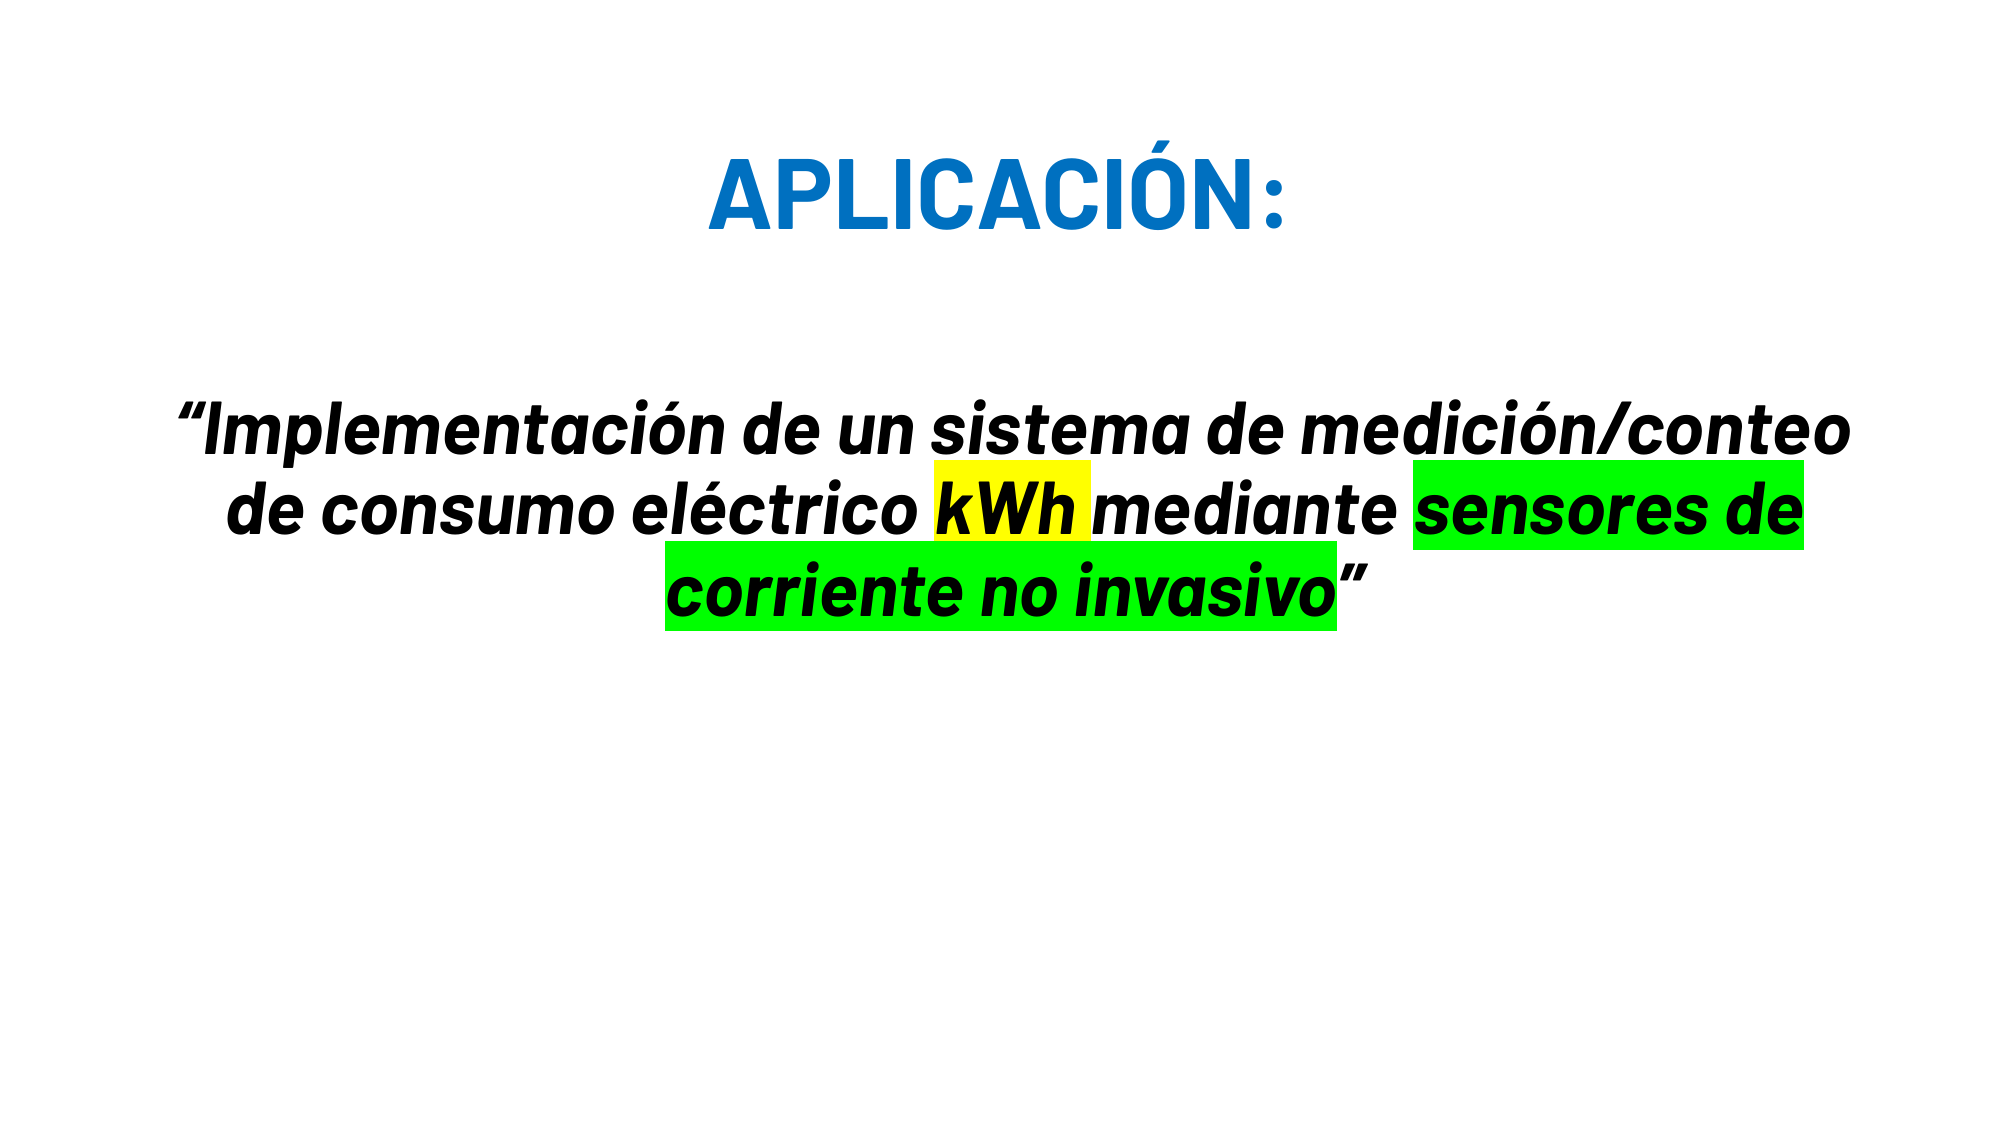

# APLICACIÓN:
“Implementación de un sistema de medición/conteo de consumo eléctrico kWh mediante sensores de corriente no invasivo”